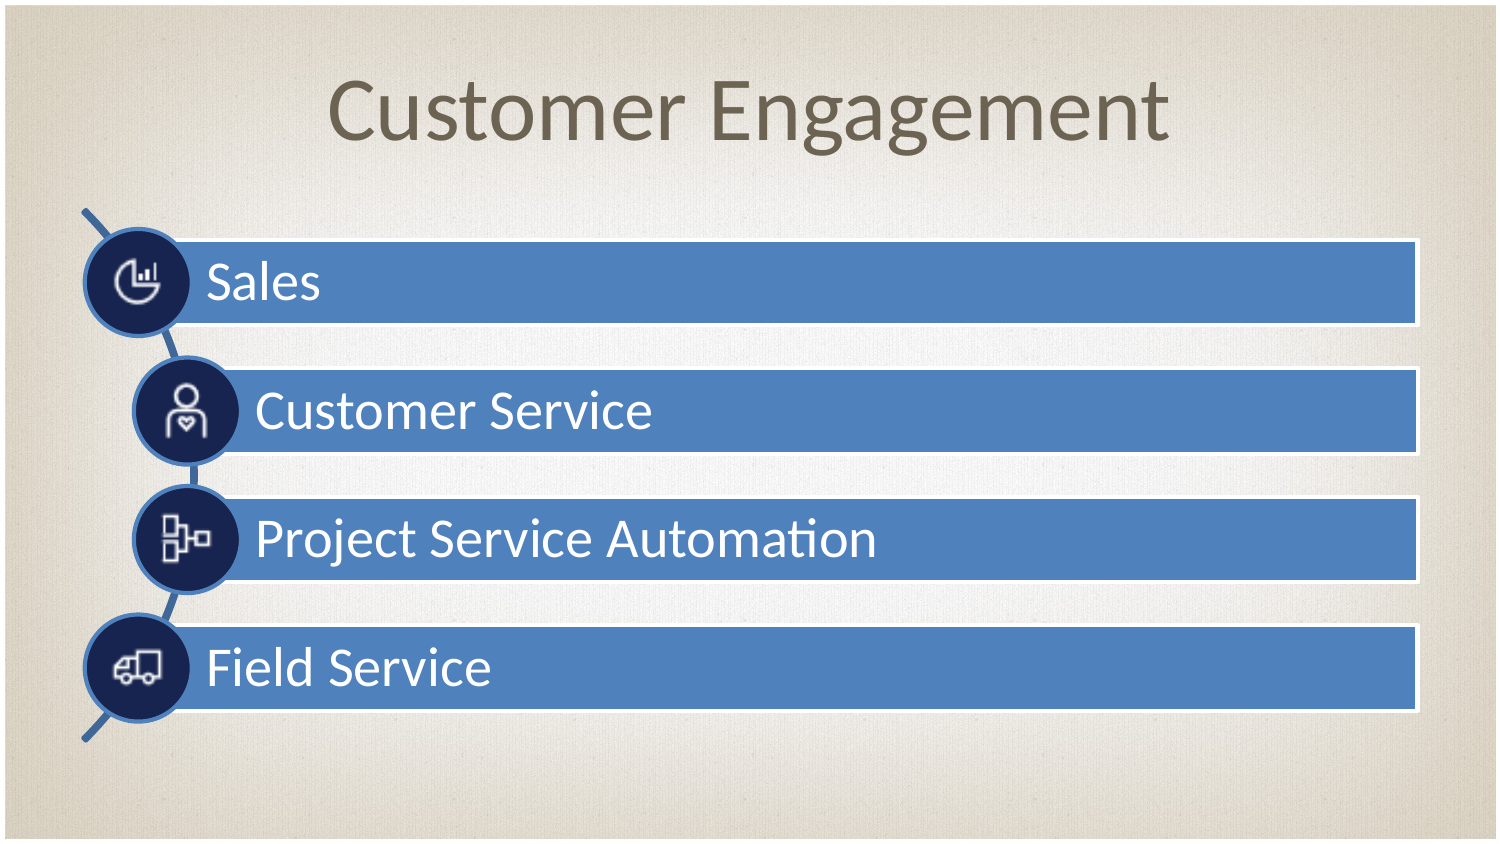

# Customer Engagement
Sales
Customer Service
Project Service Automation
Field Service